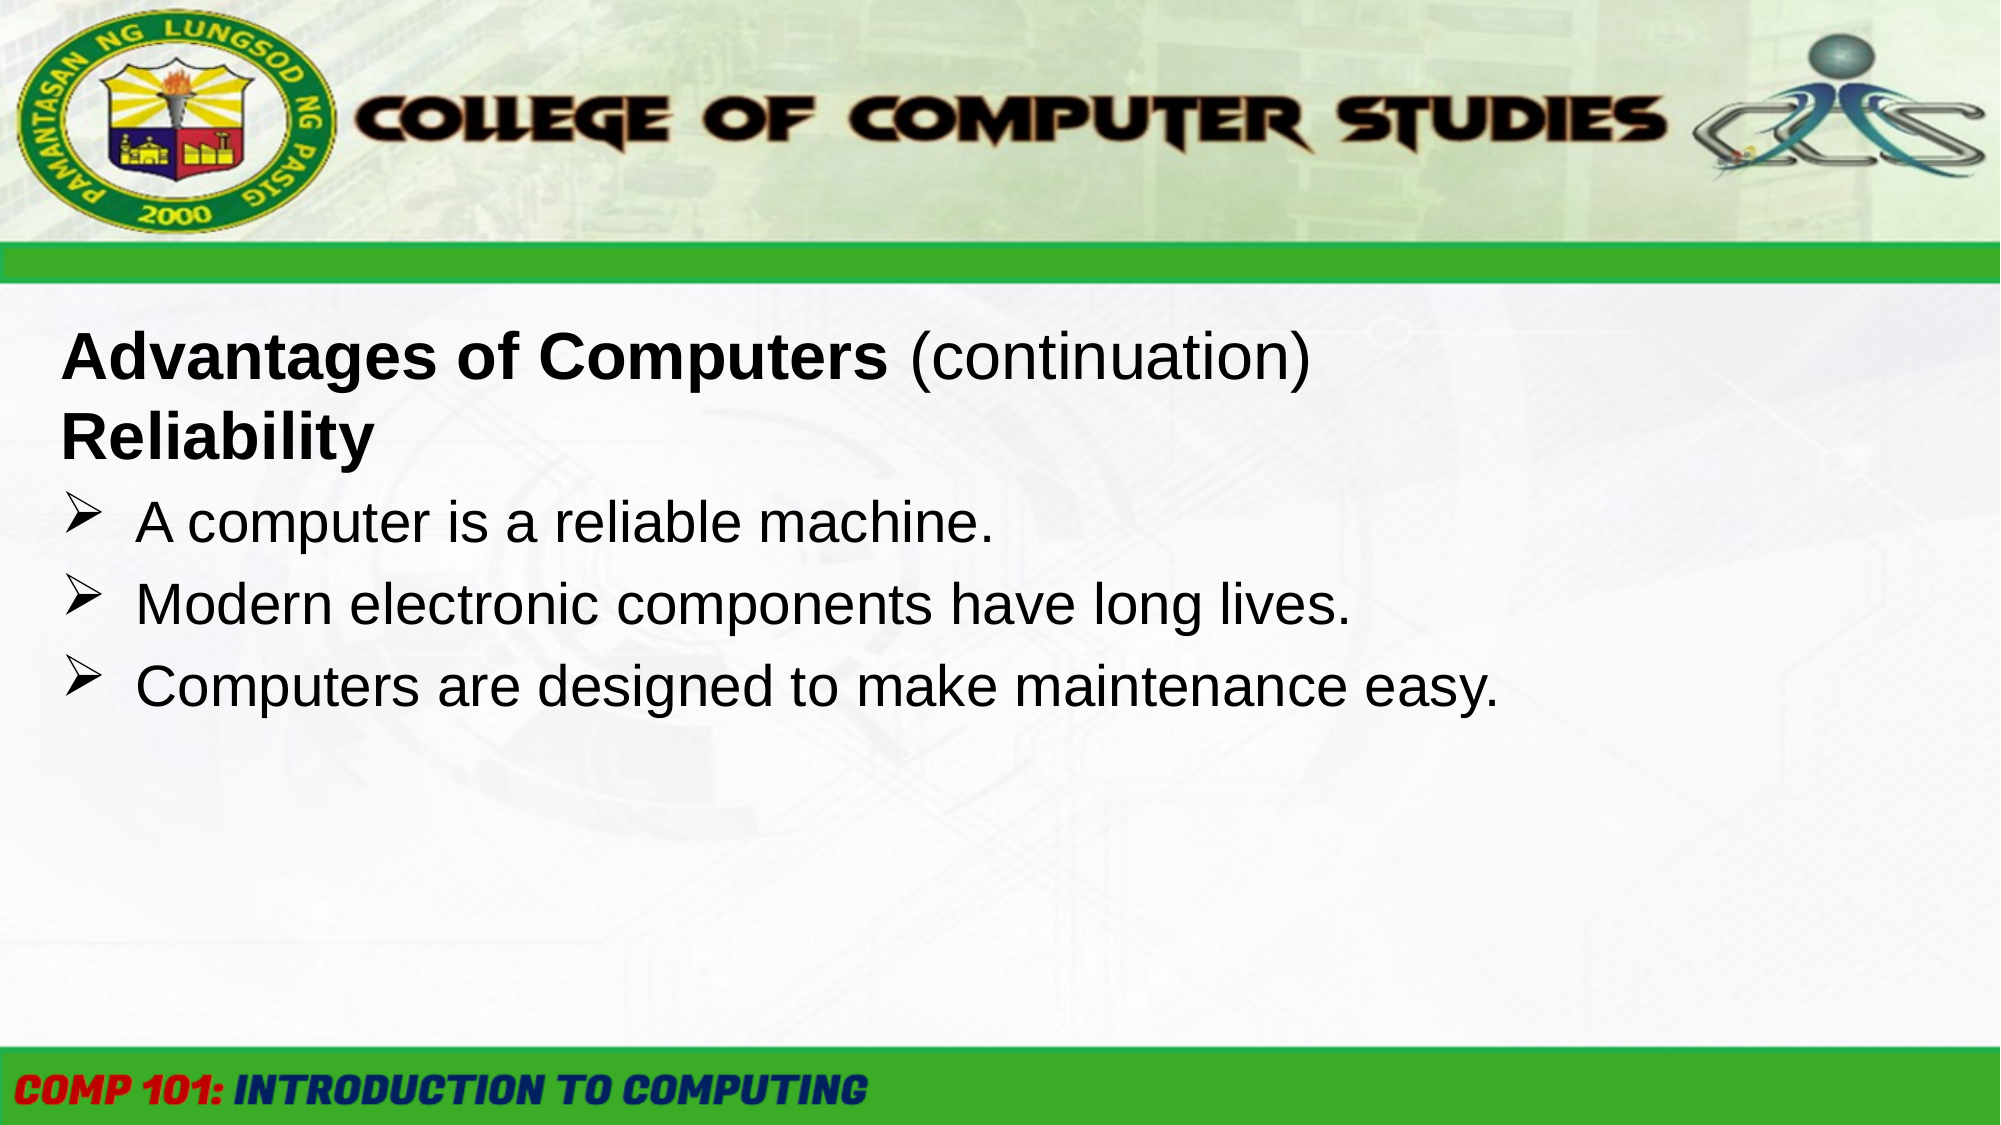

Advantages of Computers (continuation)
Reliability
A computer is a reliable machine.
Modern electronic components have long lives.
Computers are designed to make maintenance easy.